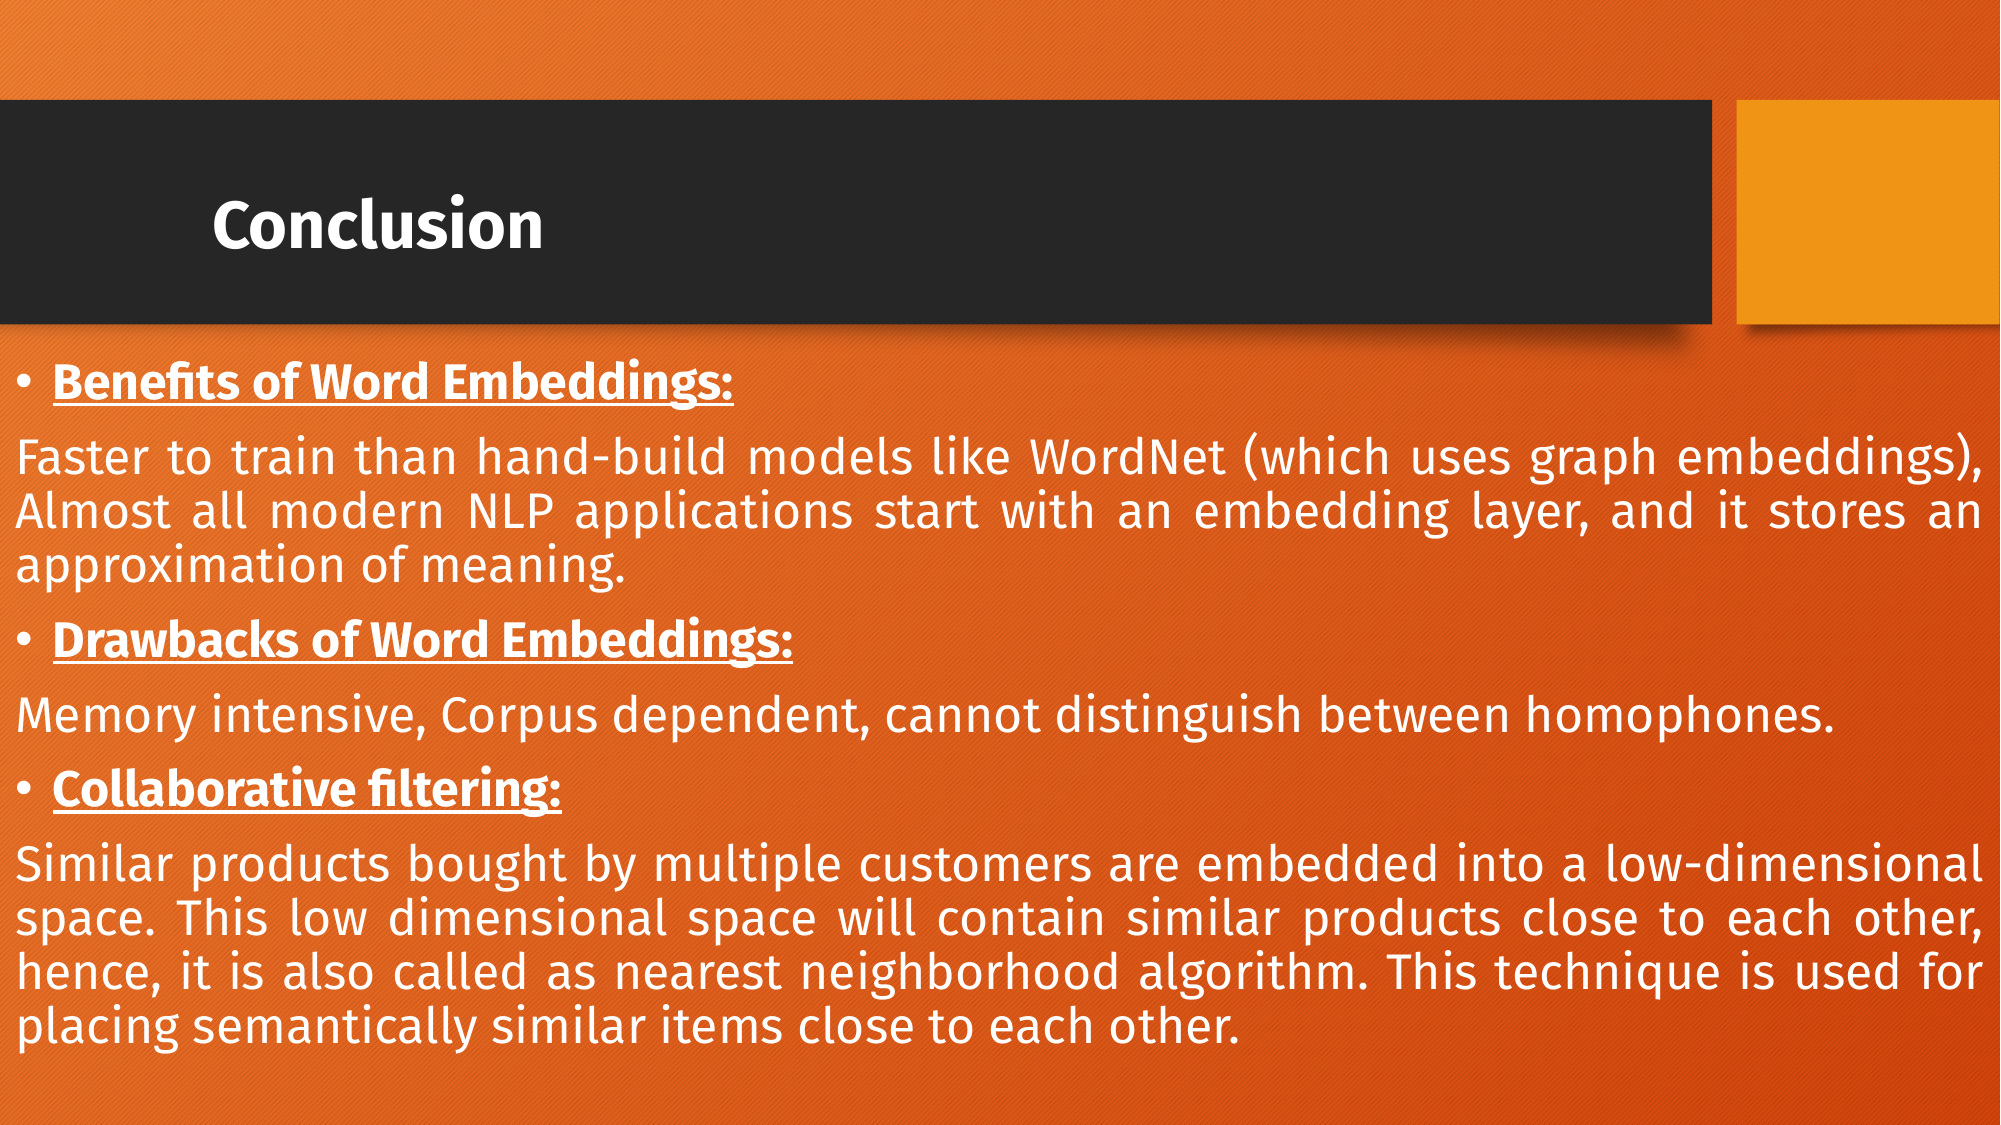

Conclusion
Benefits of Word Embeddings:
Faster to train than hand-build models like WordNet (which uses graph embeddings), Almost all modern NLP applications start with an embedding layer, and it stores an approximation of meaning.
Drawbacks of Word Embeddings:
Memory intensive, Corpus dependent, cannot distinguish between homophones.
Collaborative filtering:
Similar products bought by multiple customers are embedded into a low-dimensional space. This low dimensional space will contain similar products close to each other, hence, it is also called as nearest neighborhood algorithm. This technique is used for placing semantically similar items close to each other.